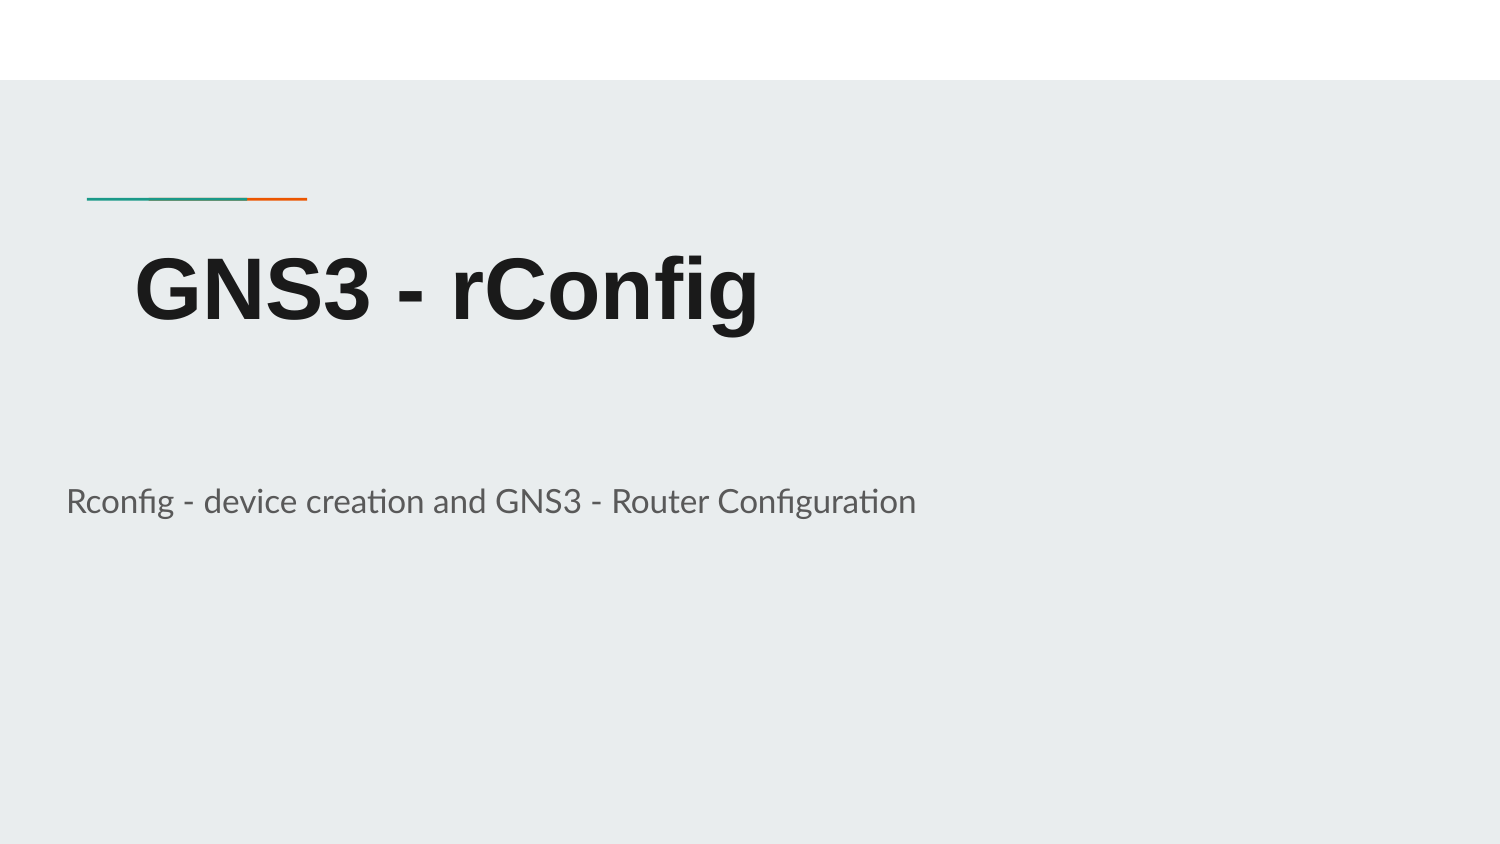

# GNS3 - rConfig
Rconfig - device creation and GNS3 - Router Configuration